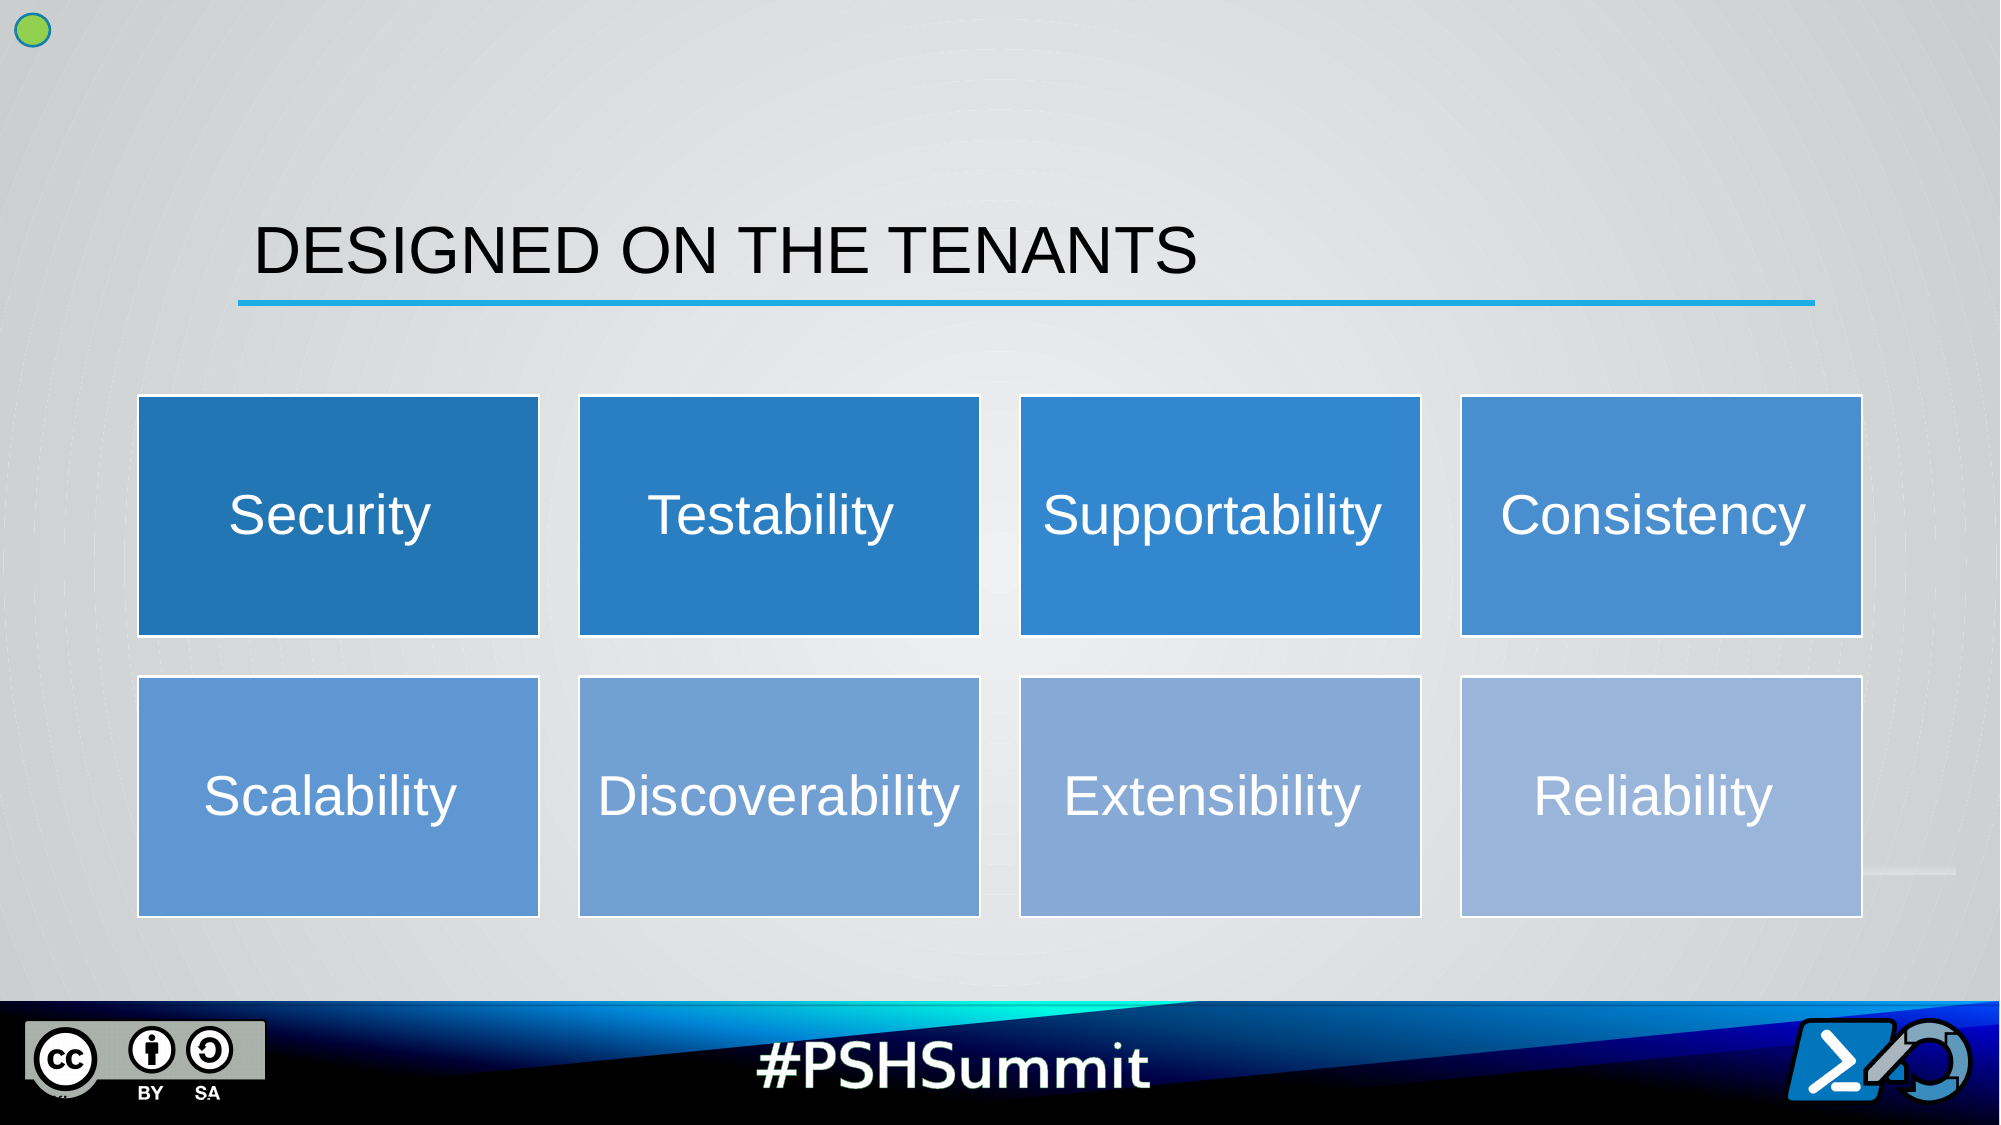

# designed on the tenants
Security
Testability
Supportability
Consistency
Scalability
Discoverability
Extensibility
Reliability